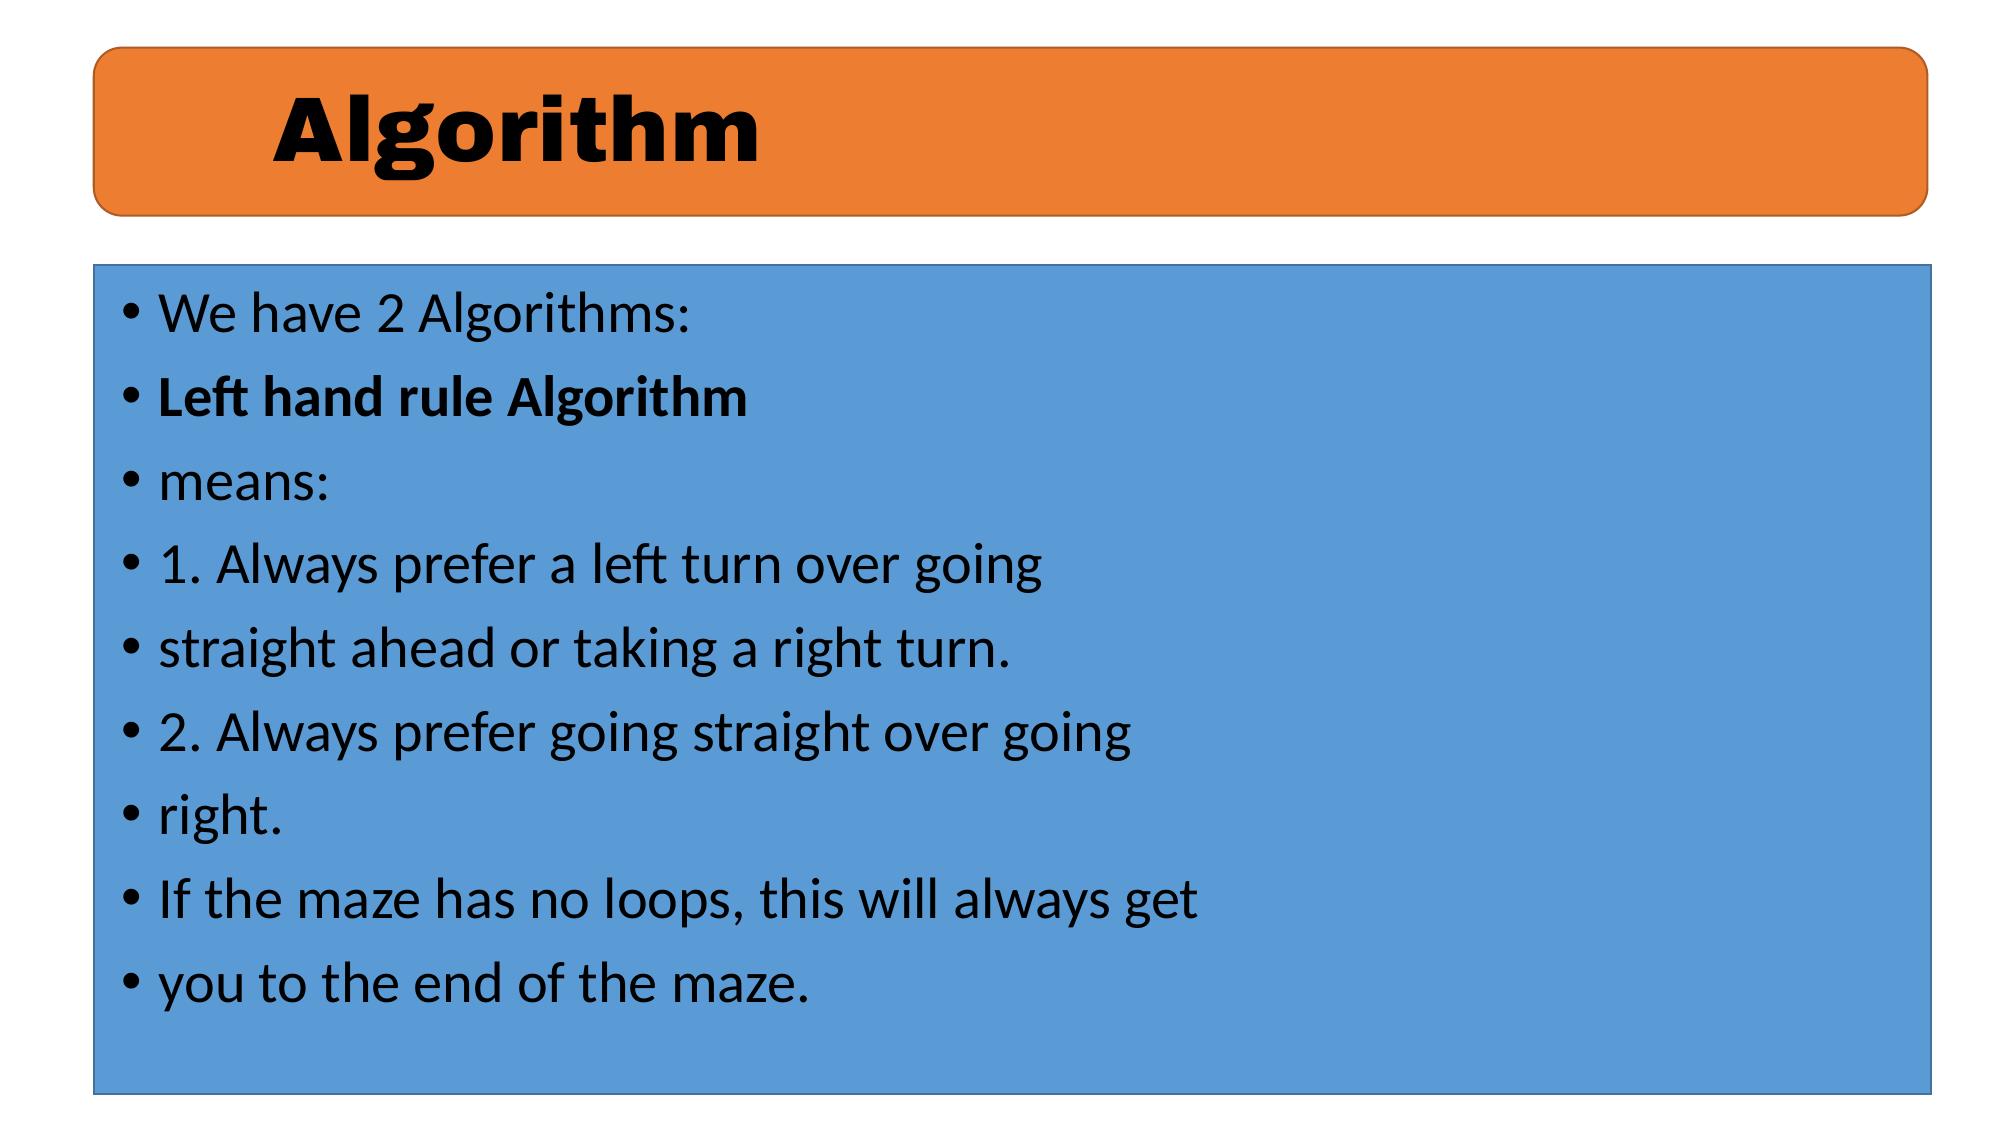

# Algorithm

We have 2 Algorithms:
Left hand rule Algorithm
means:
1. Always prefer a left turn over going
straight ahead or taking a right turn.
2. Always prefer going straight over going
right.
If the maze has no loops, this will always get
you to the end of the maze.